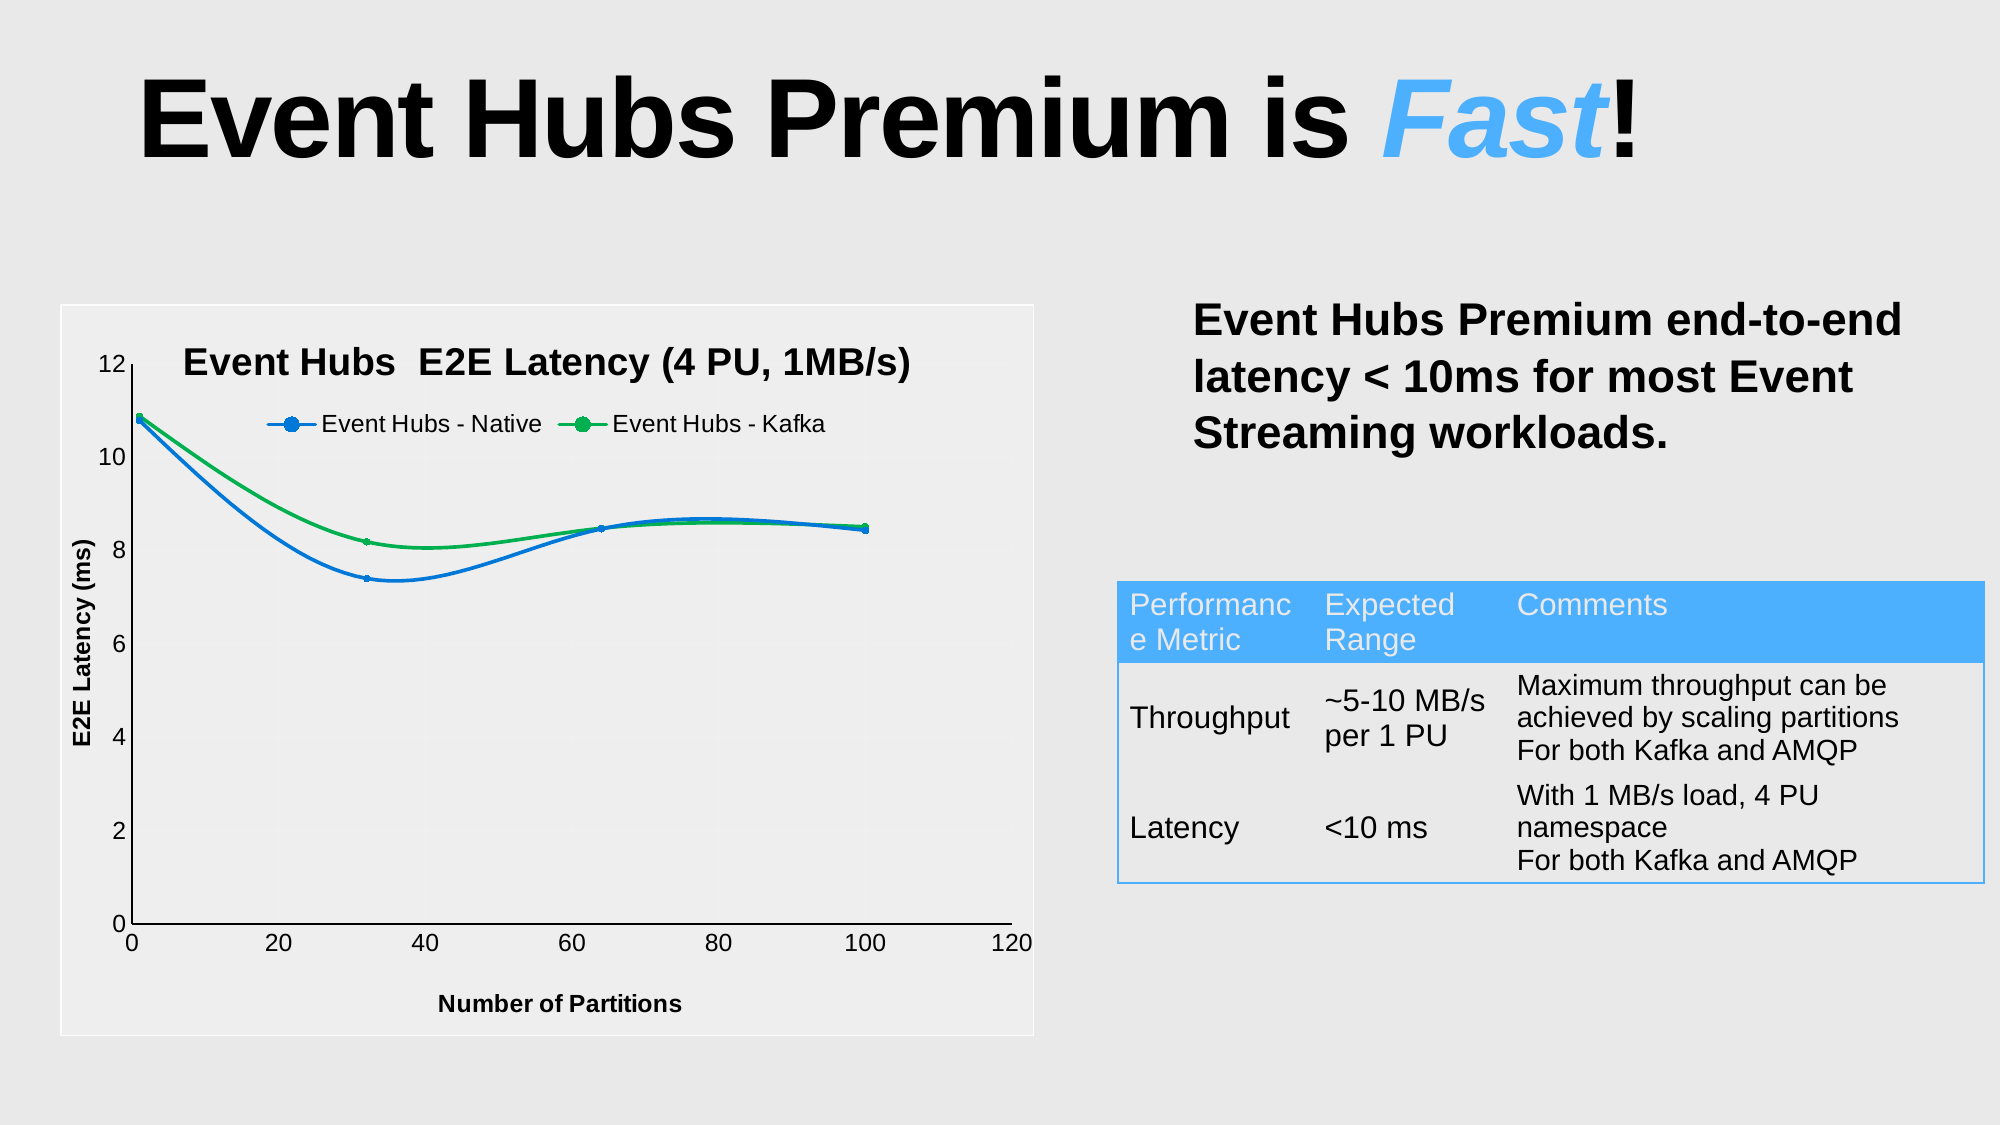

# Event Hubs Premium is Fast!
Event Hubs Premium end-to-end latency < 10ms for most Event Streaming workloads.

### Chart: Event Hubs  E2E Latency (4 PU, 1MB/s)

| Category |  |  |
|---|---|---|
| Performance Metric | Expected Range | Comments |
| --- | --- | --- |
| Throughput | ~5-10 MB/s per 1 PU | Maximum throughput can be achieved by scaling partitions For both Kafka and AMQP |
| Latency | <10 ms | With 1 MB/s load, 4 PU namespace For both Kafka and AMQP |